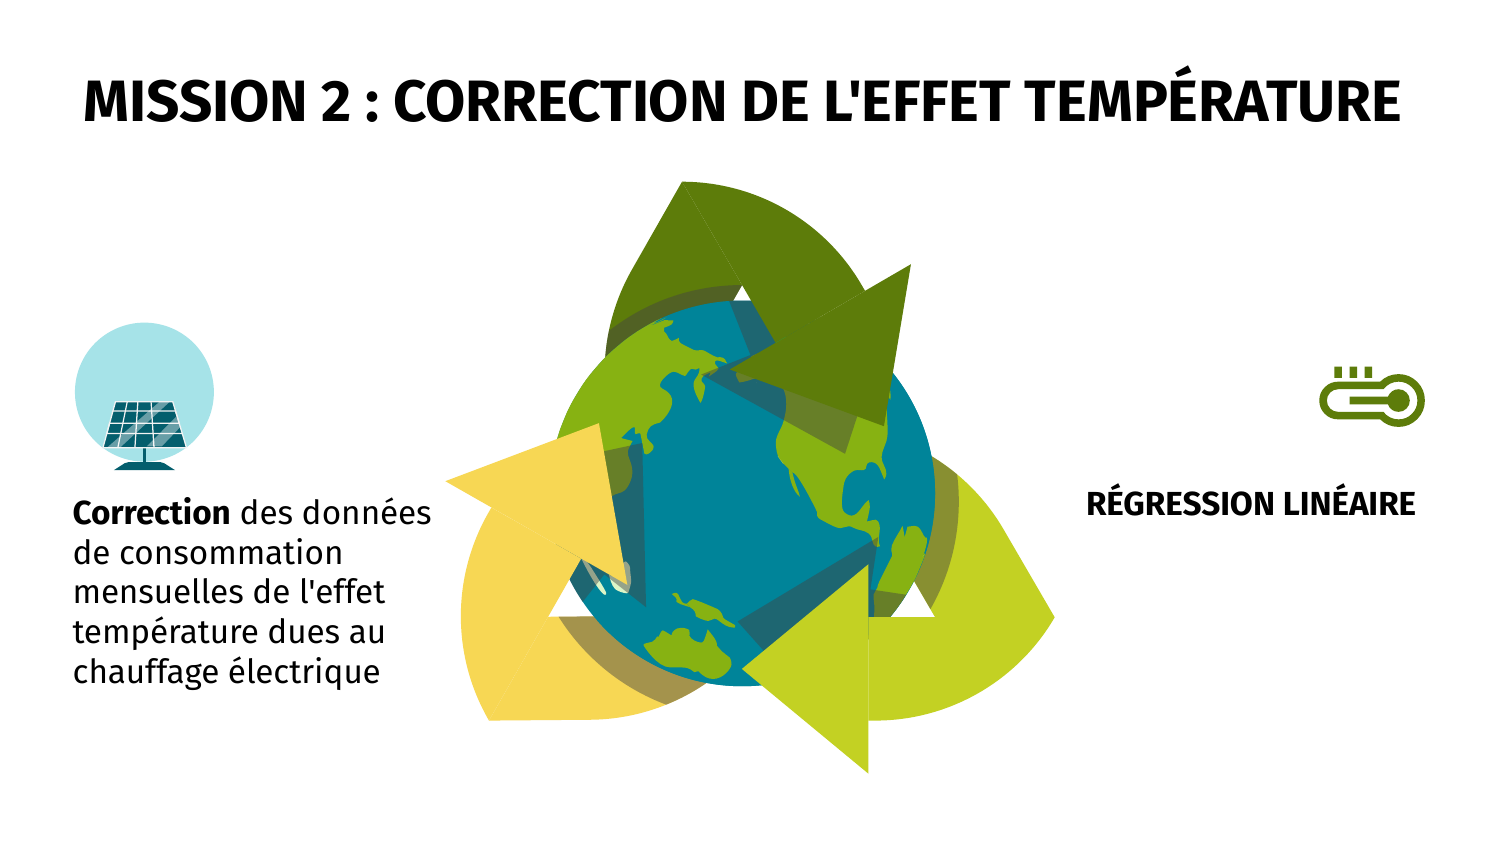

MISSION 2 : CORRECTION DE L'EFFET TEMPÉRATURE

RÉGRESSION LINÉAIRE

Correction des données de consommation mensuelles de l'effet température dues au chauffage électrique